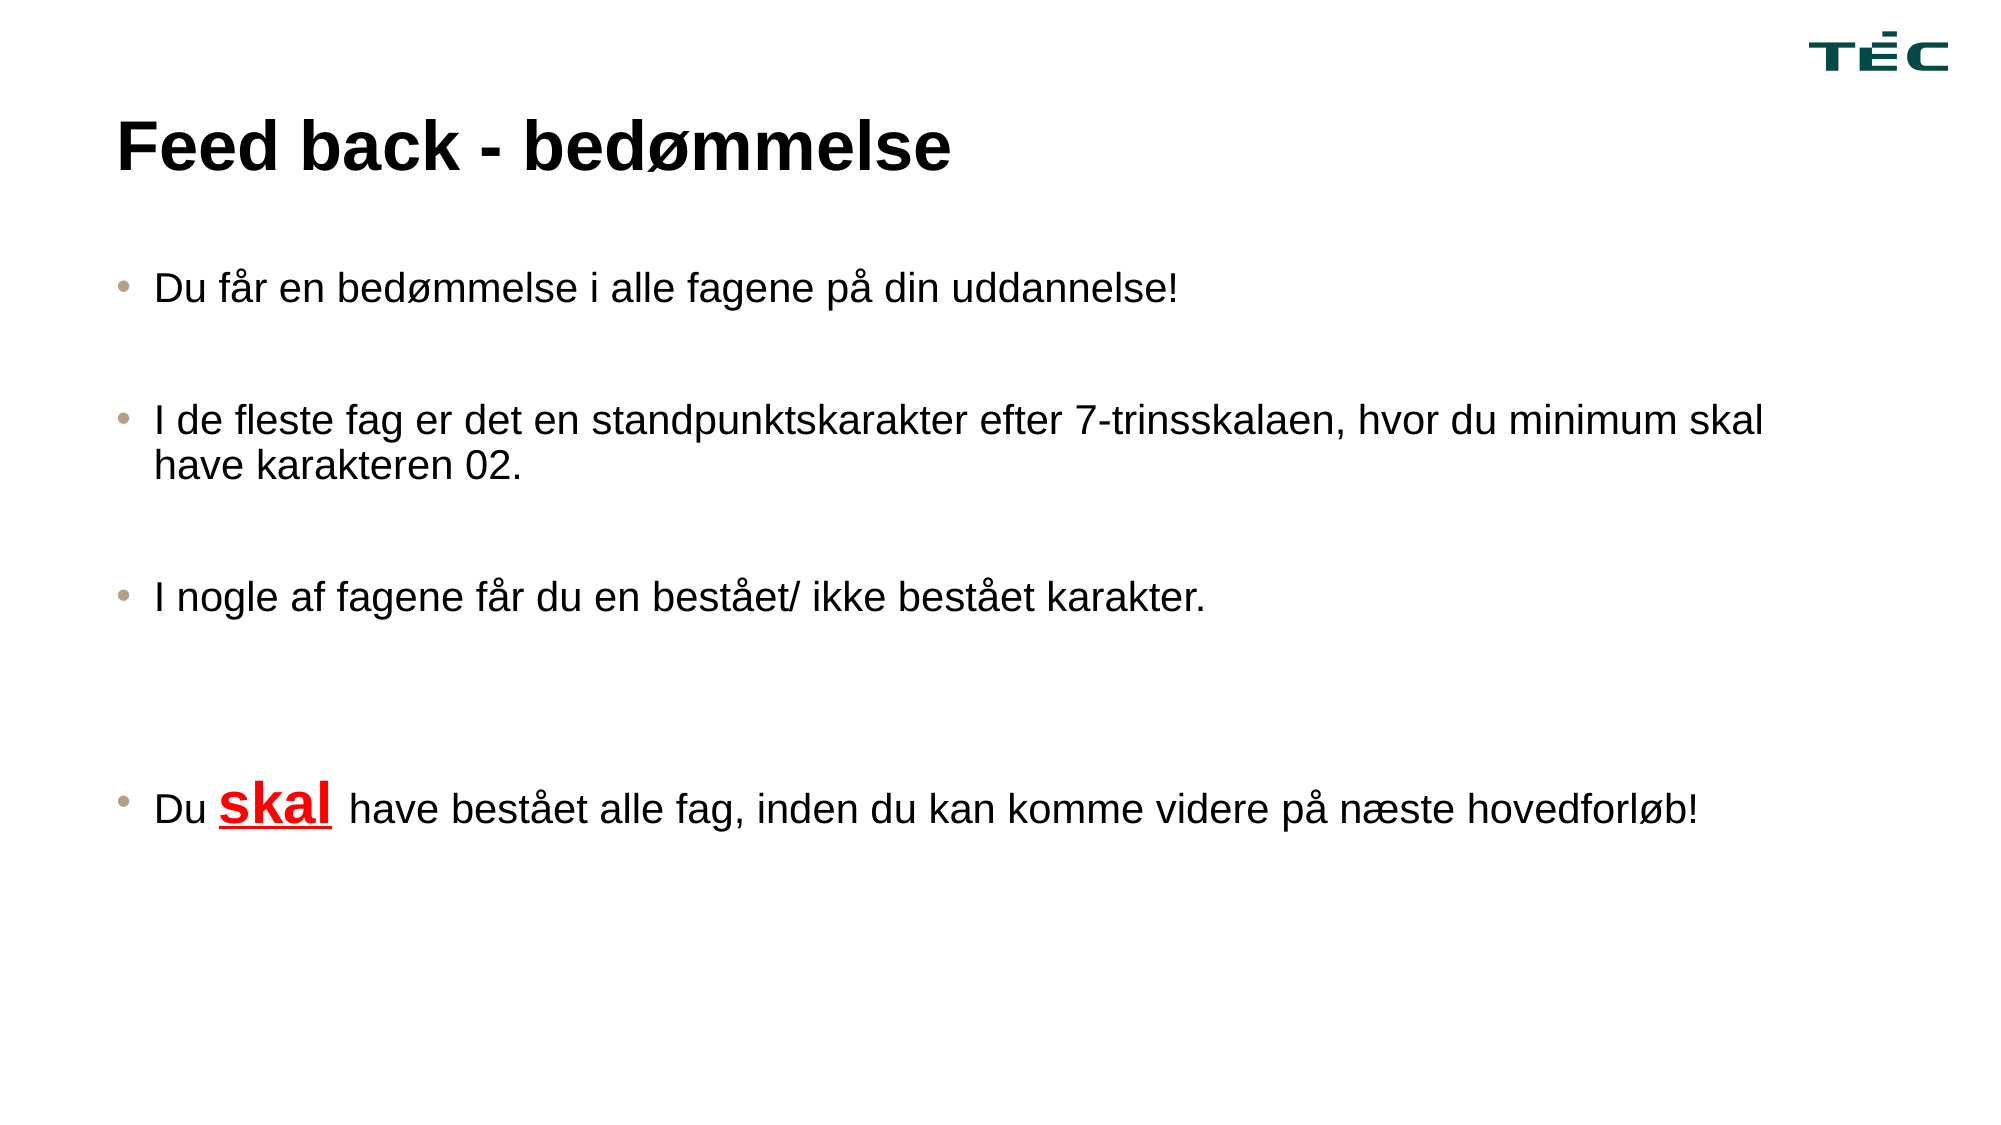

# Feed back - bedømmelse
Du får en bedømmelse i alle fagene på din uddannelse!

I de fleste fag er det en standpunktskarakter efter 7-trinsskalaen, hvor du minimum skal have karakteren 02.

I nogle af fagene får du en bestået/ ikke bestået karakter.

Du skal have bestået alle fag, inden du kan komme videre på næste hovedforløb!